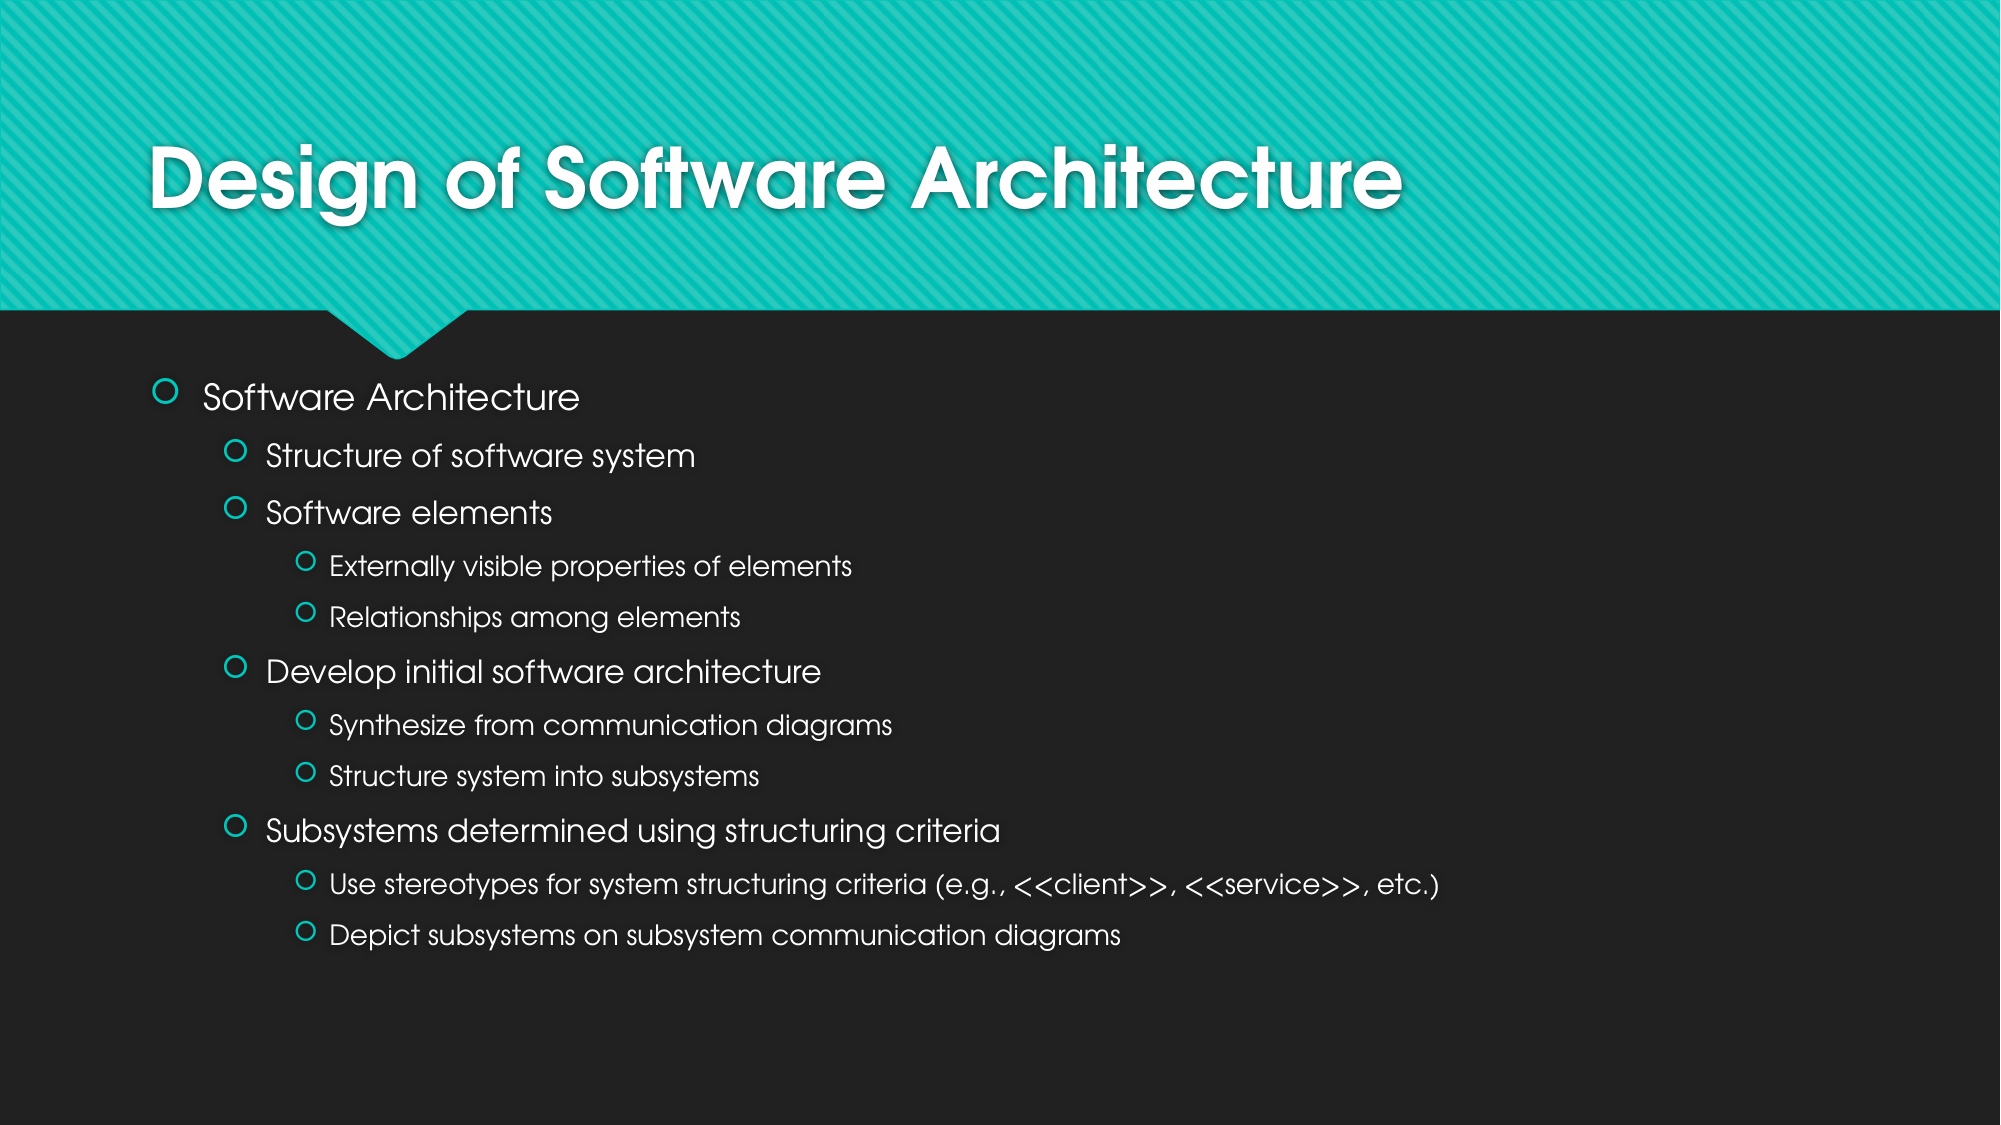

# Design of Software Architecture
Software Architecture
Structure of software system
Software elements
Externally visible properties of elements
Relationships among elements
Develop initial software architecture
Synthesize from communication diagrams
Structure system into subsystems
Subsystems determined using structuring criteria
Use stereotypes for system structuring criteria (e.g., <<client>>, <<service>>, etc.)
Depict subsystems on subsystem communication diagrams